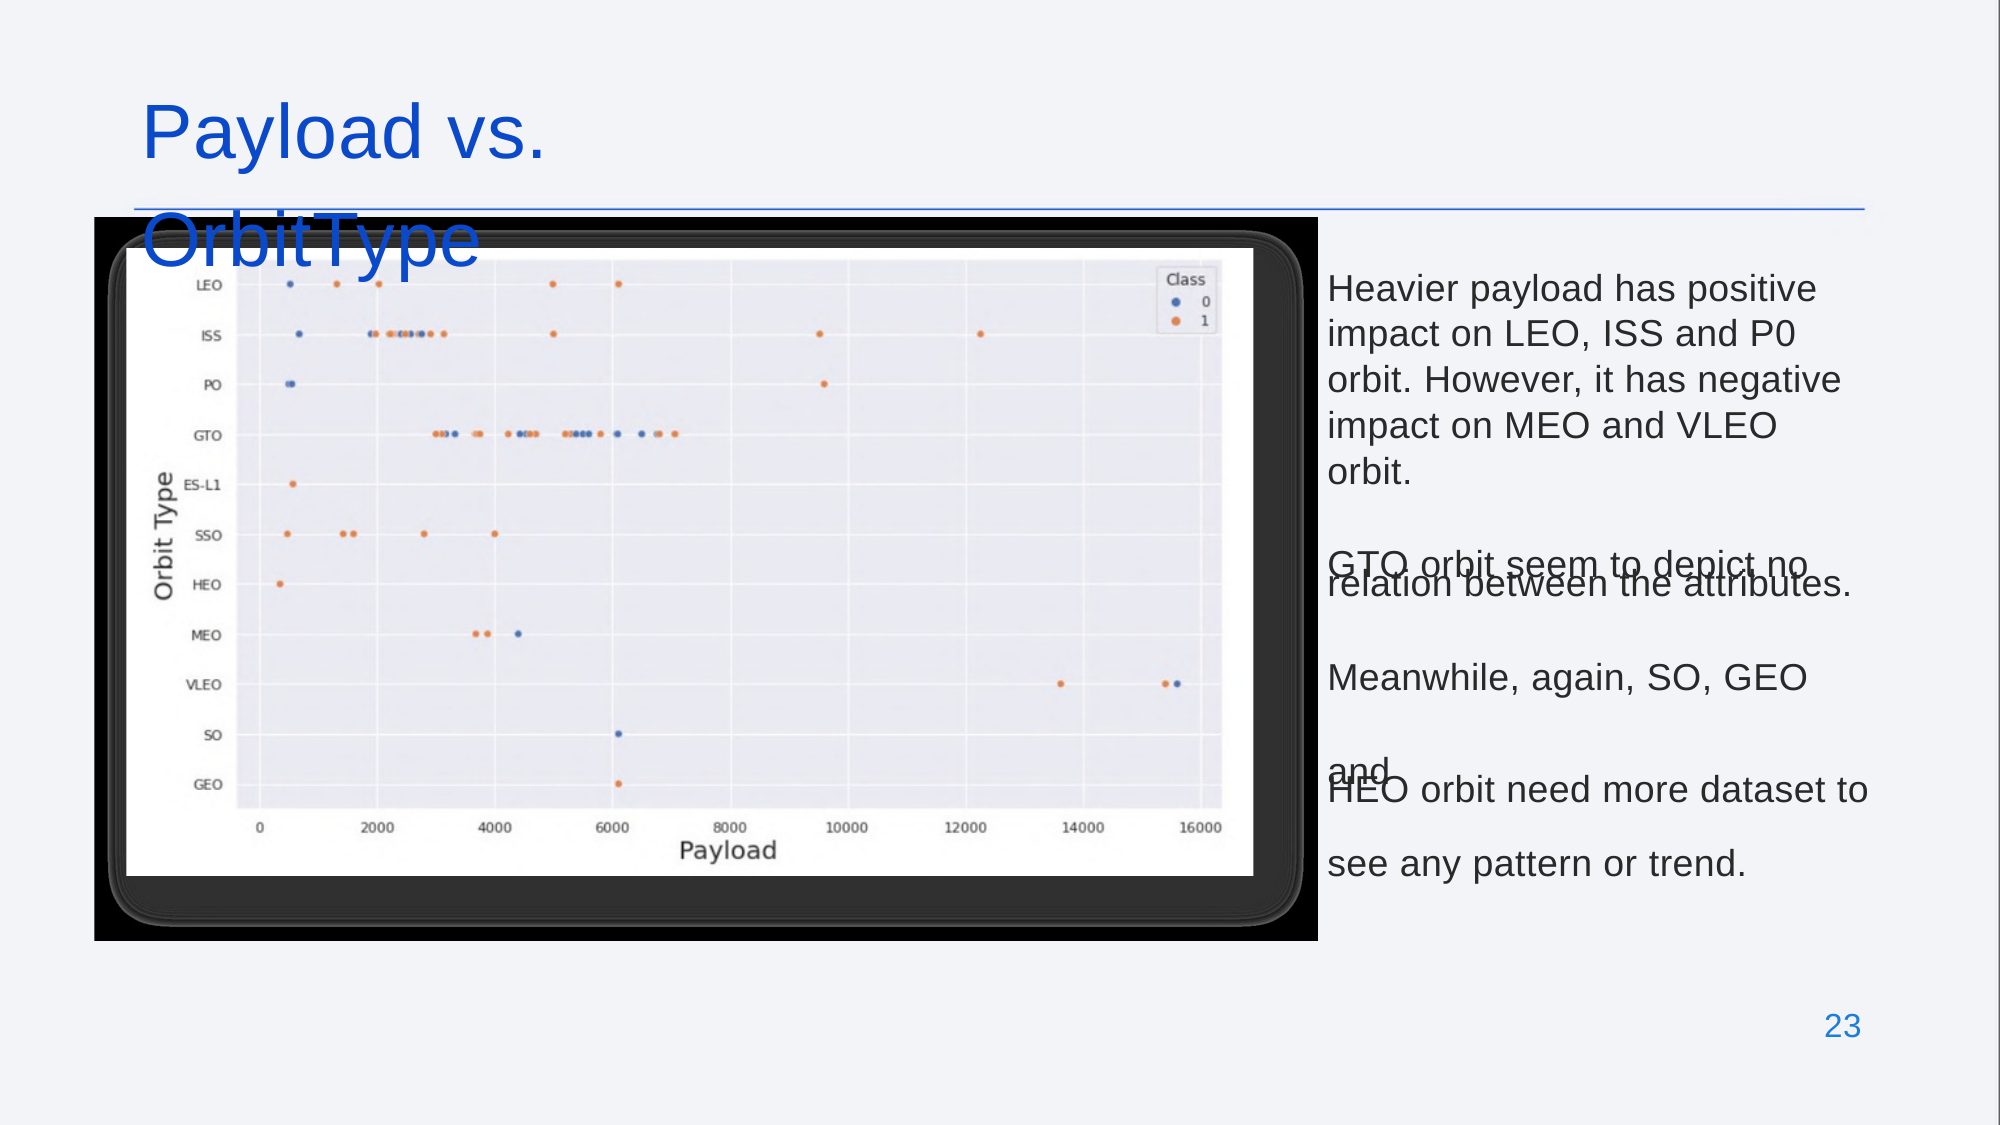

Payload vs. OrbitType

Heavier payload has positive impact on LEO, ISS and P0 orbit. However, it has negative impact on MEO and VLEO orbit.
GTO orbit seem to depict no
relation between the attributes.
Meanwhile, again, SO, GEO and
HEO orbit need more dataset to
see any pattern or trend.
23